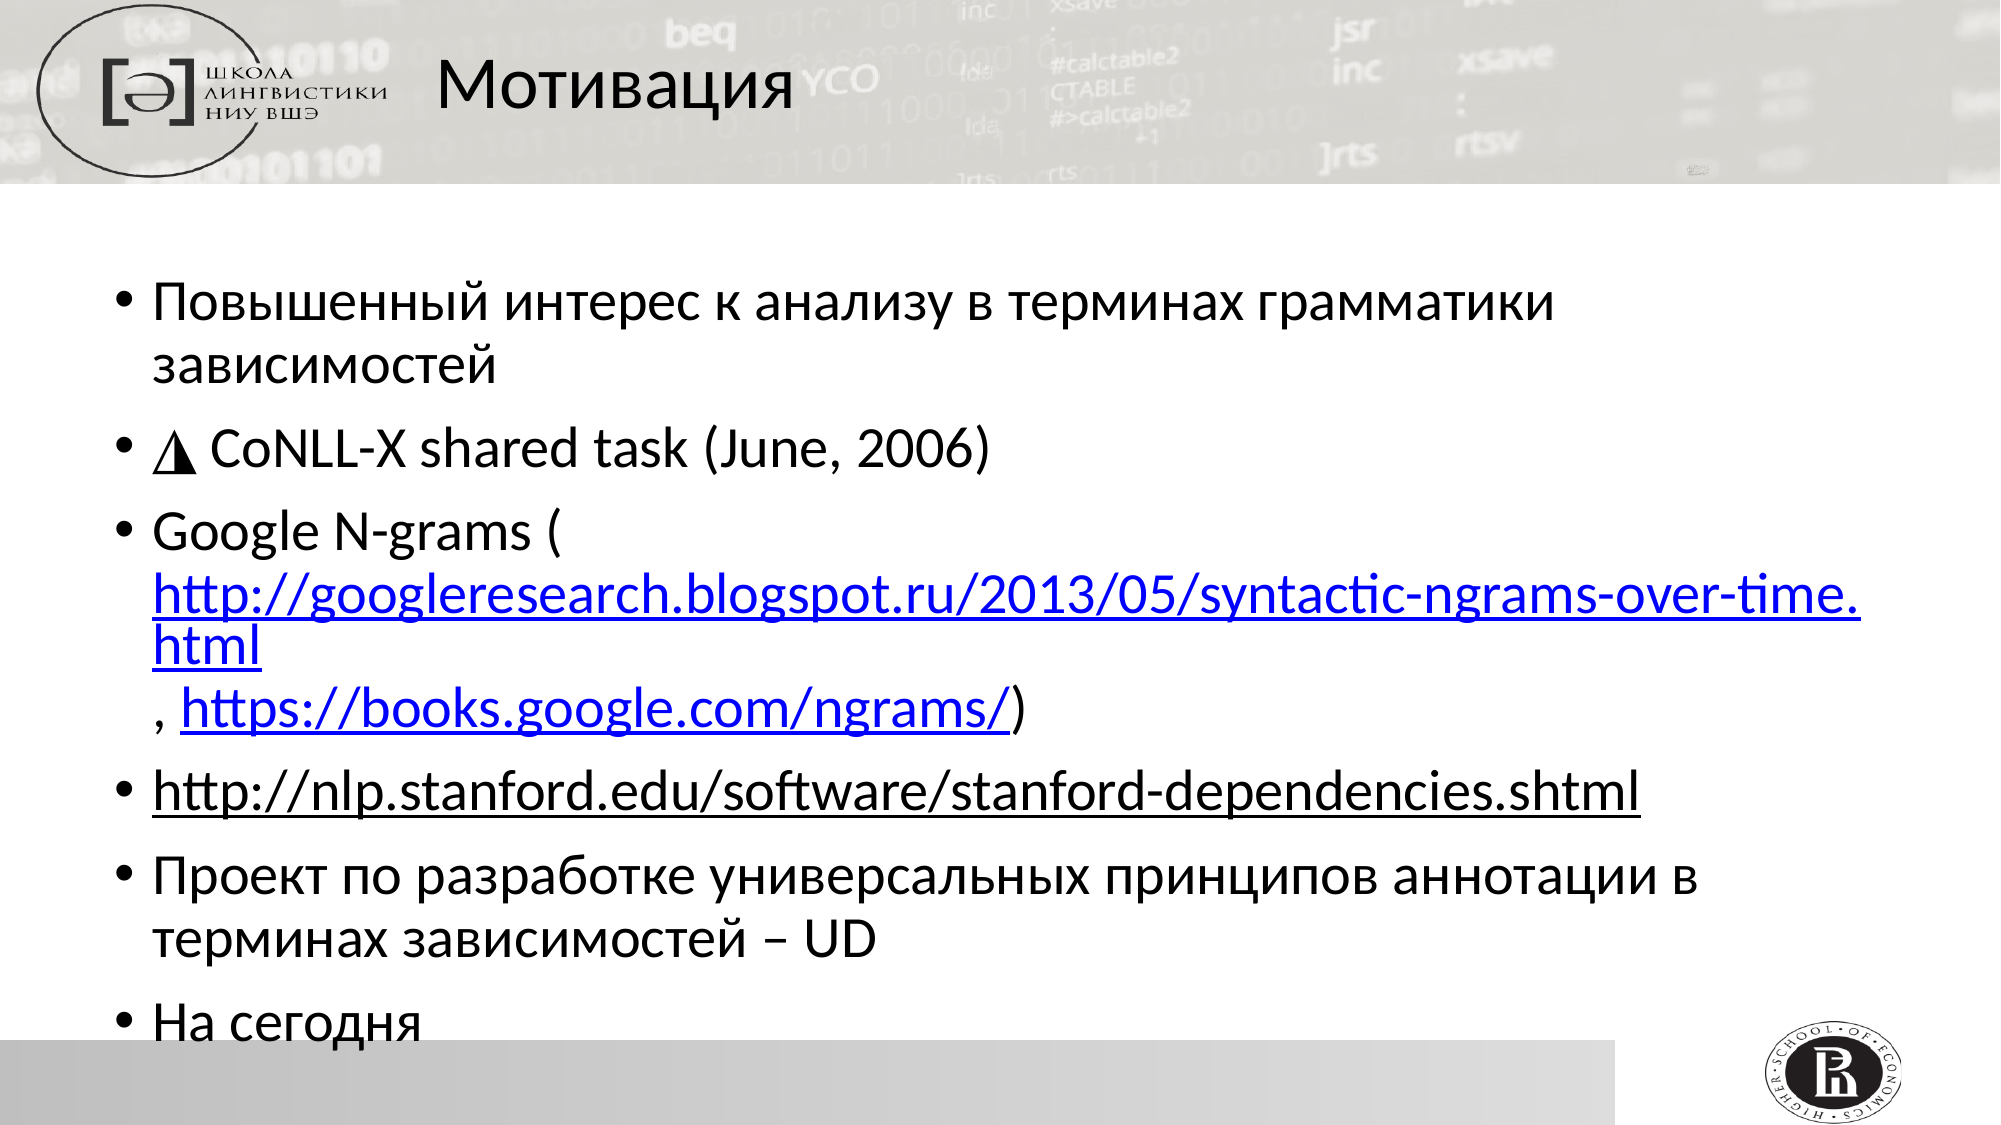

Мотивация
Повышенный интерес к анализу в терминах грамматики зависимостей
◮ CoNLL-X shared task (June, 2006)
Google N-grams (http://googleresearch.blogspot.ru/2013/05/syntactic-ngrams-over-time.html, https://books.google.com/ngrams/)
http://nlp.stanford.edu/software/stanford-dependencies.shtml
Проект по разработке универсальных принципов аннотации в терминах зависимостей – UD
На сегодня